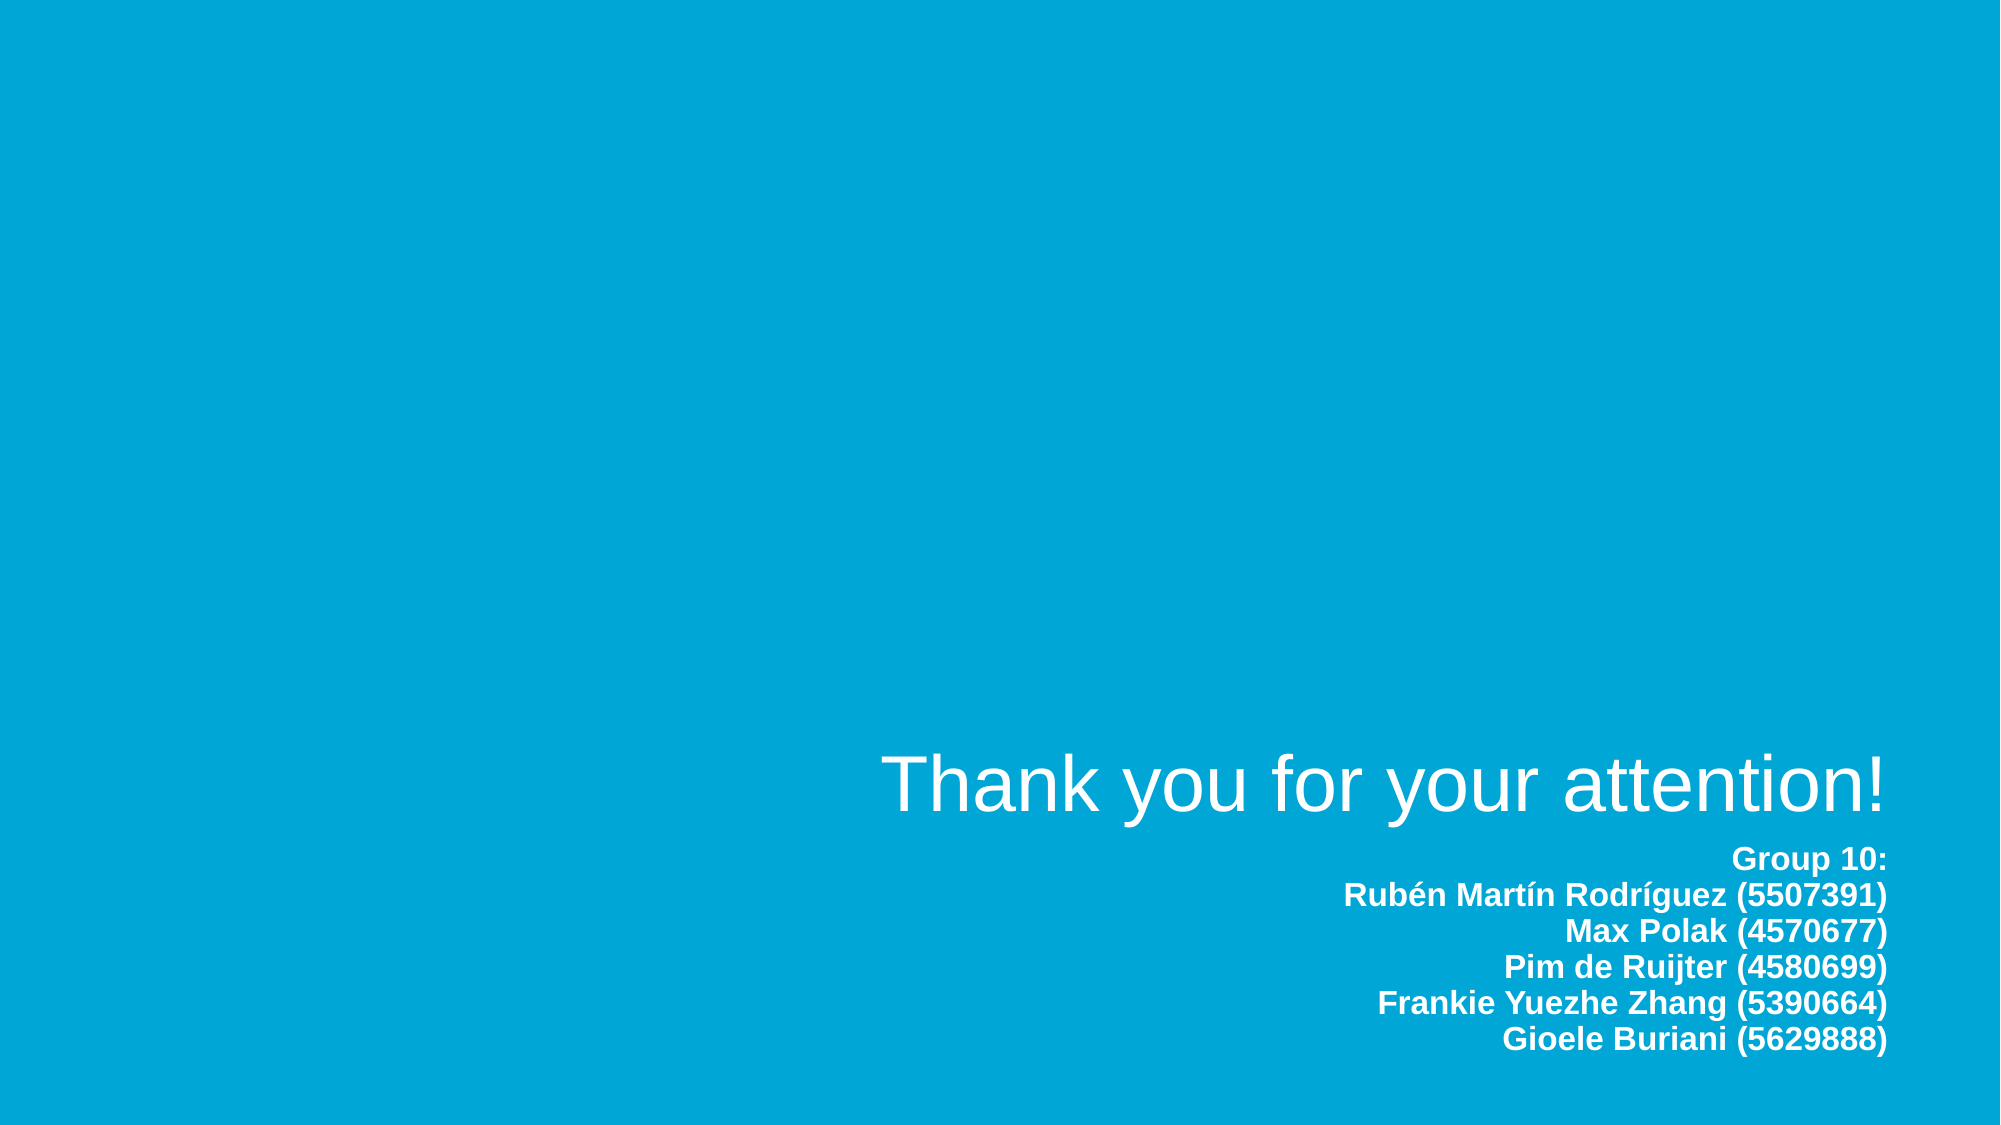

# Thank you for your attention!
Group 10:
Rubén Martín Rodríguez (5507391)
Max Polak (4570677)
Pim de Ruijter (4580699)
Frankie Yuezhe Zhang (5390664)
Gioele Buriani (5629888)